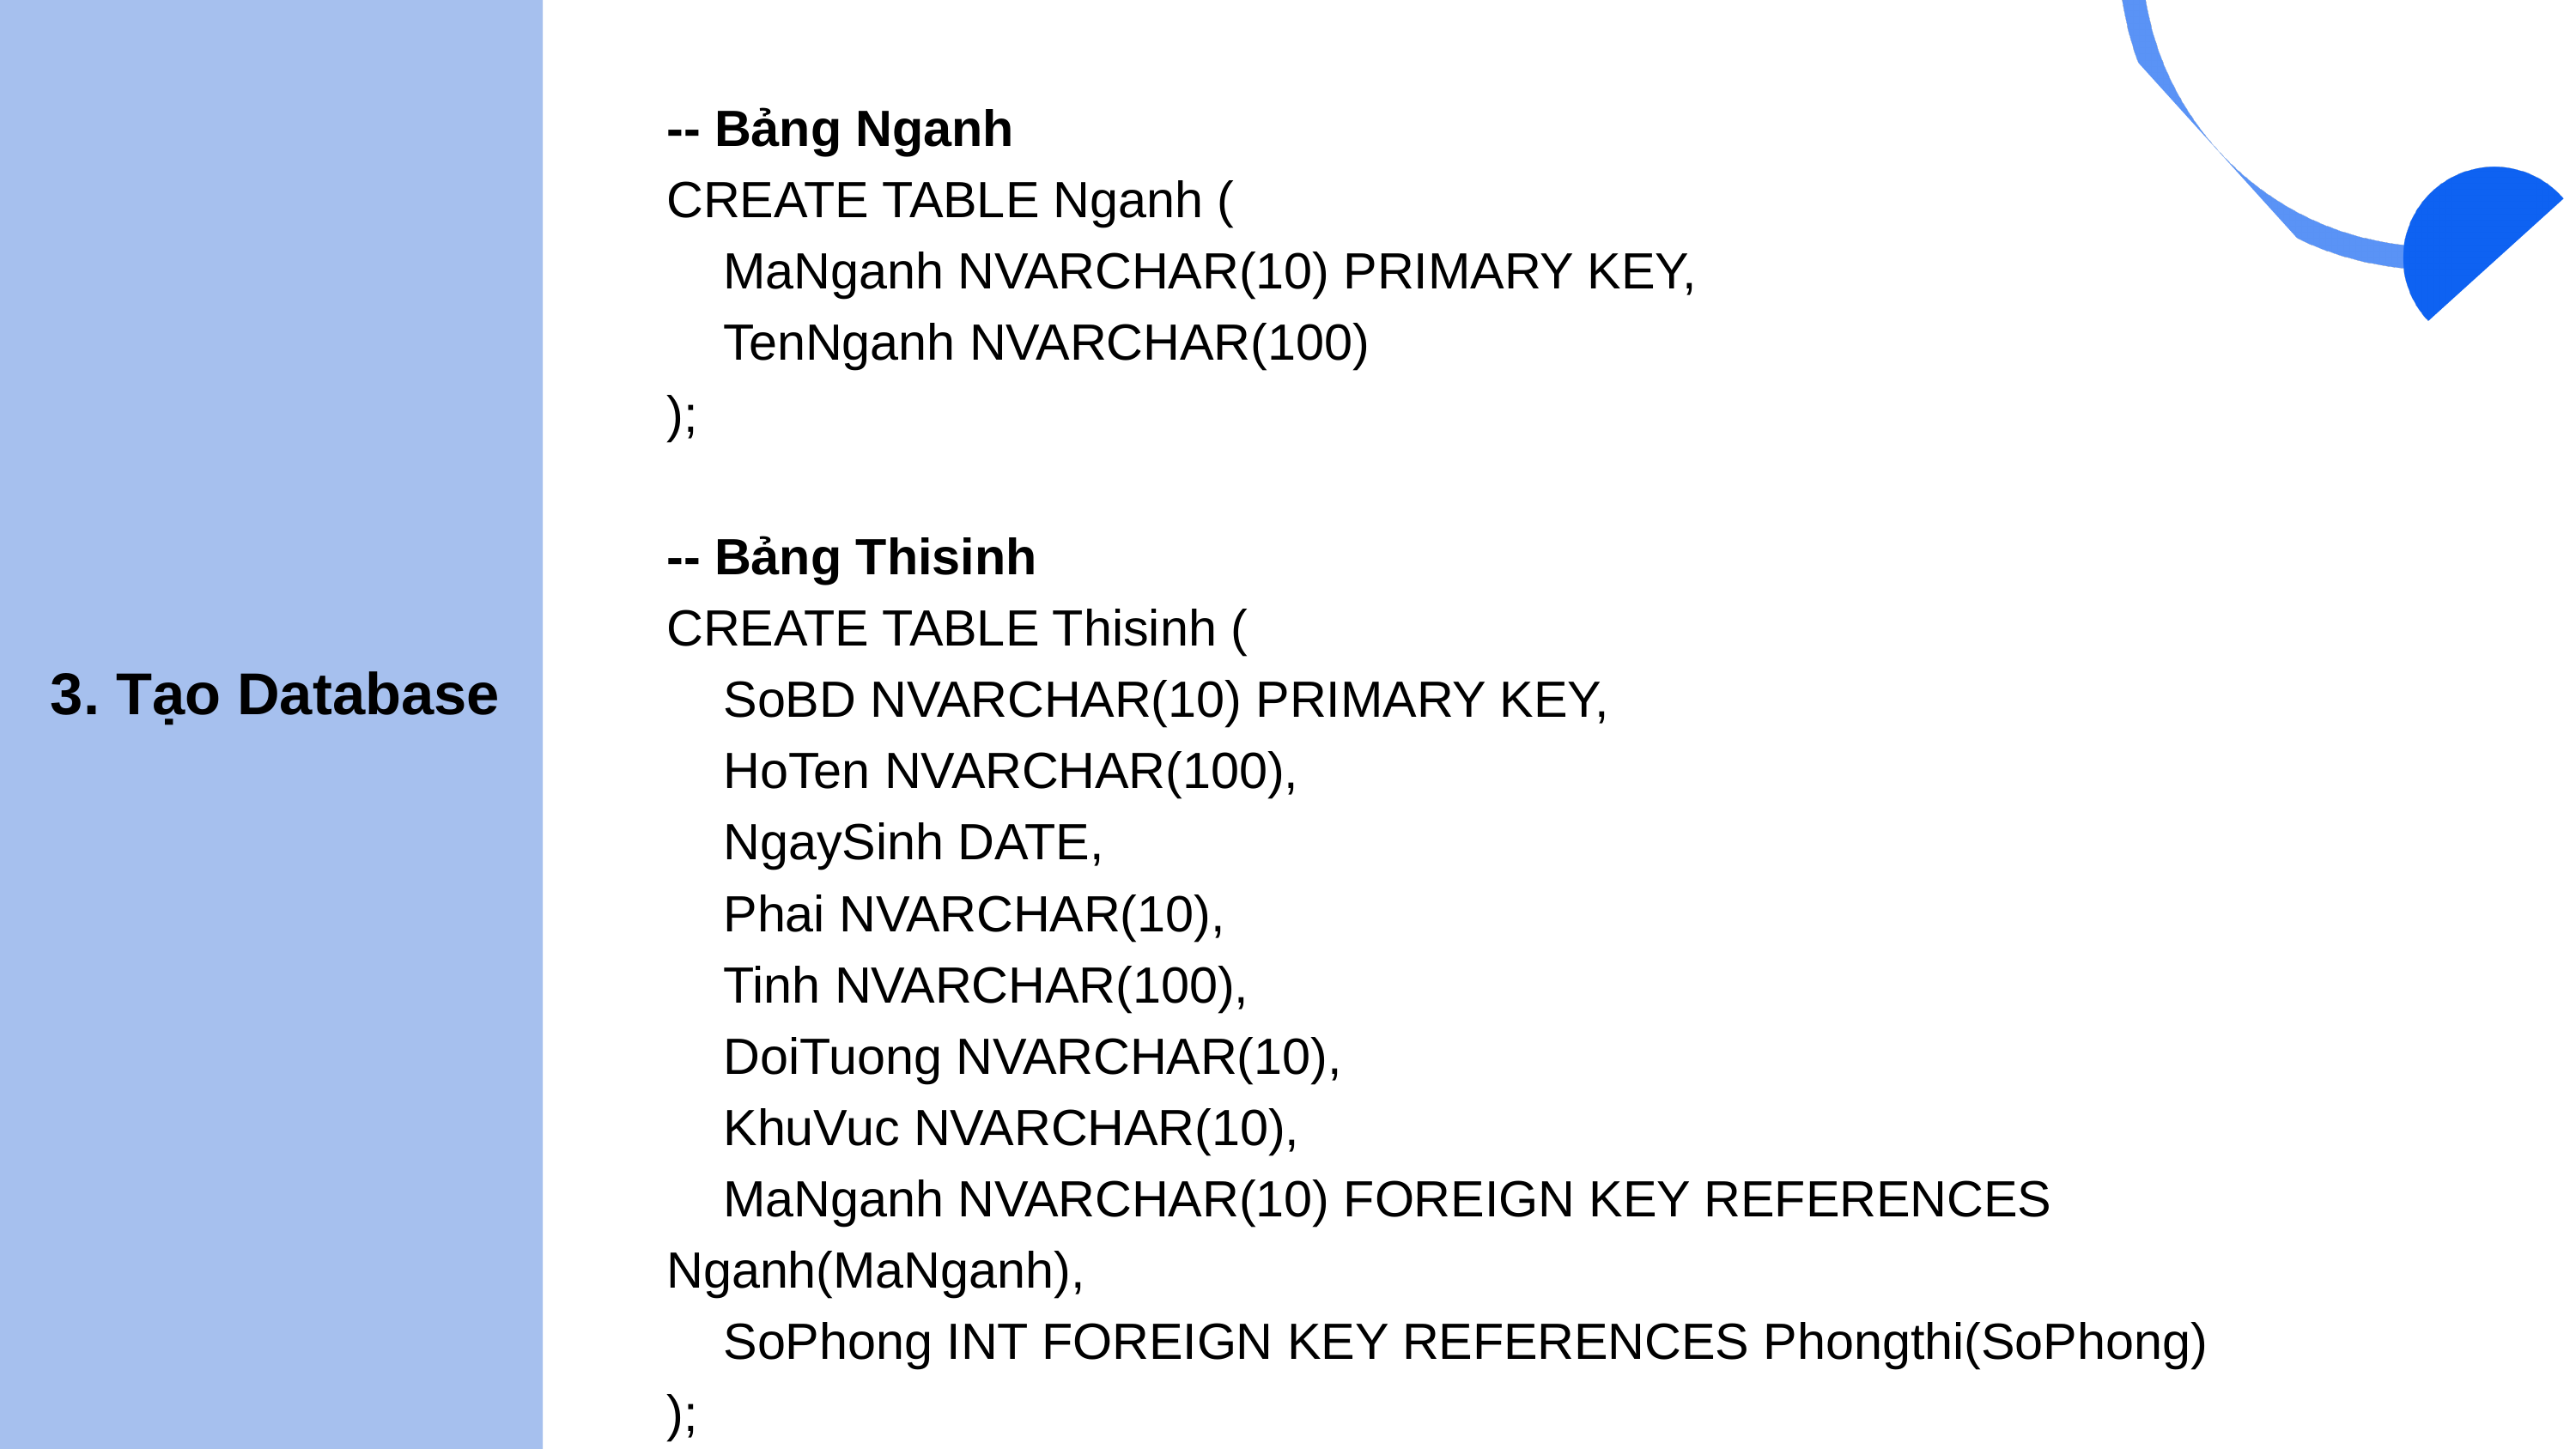

-- Bảng Nganh
CREATE TABLE Nganh (
    MaNganh NVARCHAR(10) PRIMARY KEY,
    TenNganh NVARCHAR(100)
);

-- Bảng Thisinh
CREATE TABLE Thisinh (
    SoBD NVARCHAR(10) PRIMARY KEY,
    HoTen NVARCHAR(100),
    NgaySinh DATE,
    Phai NVARCHAR(10),
    Tinh NVARCHAR(100),
    DoiTuong NVARCHAR(10),
    KhuVuc NVARCHAR(10),
    MaNganh NVARCHAR(10) FOREIGN KEY REFERENCES Nganh(MaNganh),
    SoPhong INT FOREIGN KEY REFERENCES Phongthi(SoPhong)
);
3. Tạo Database